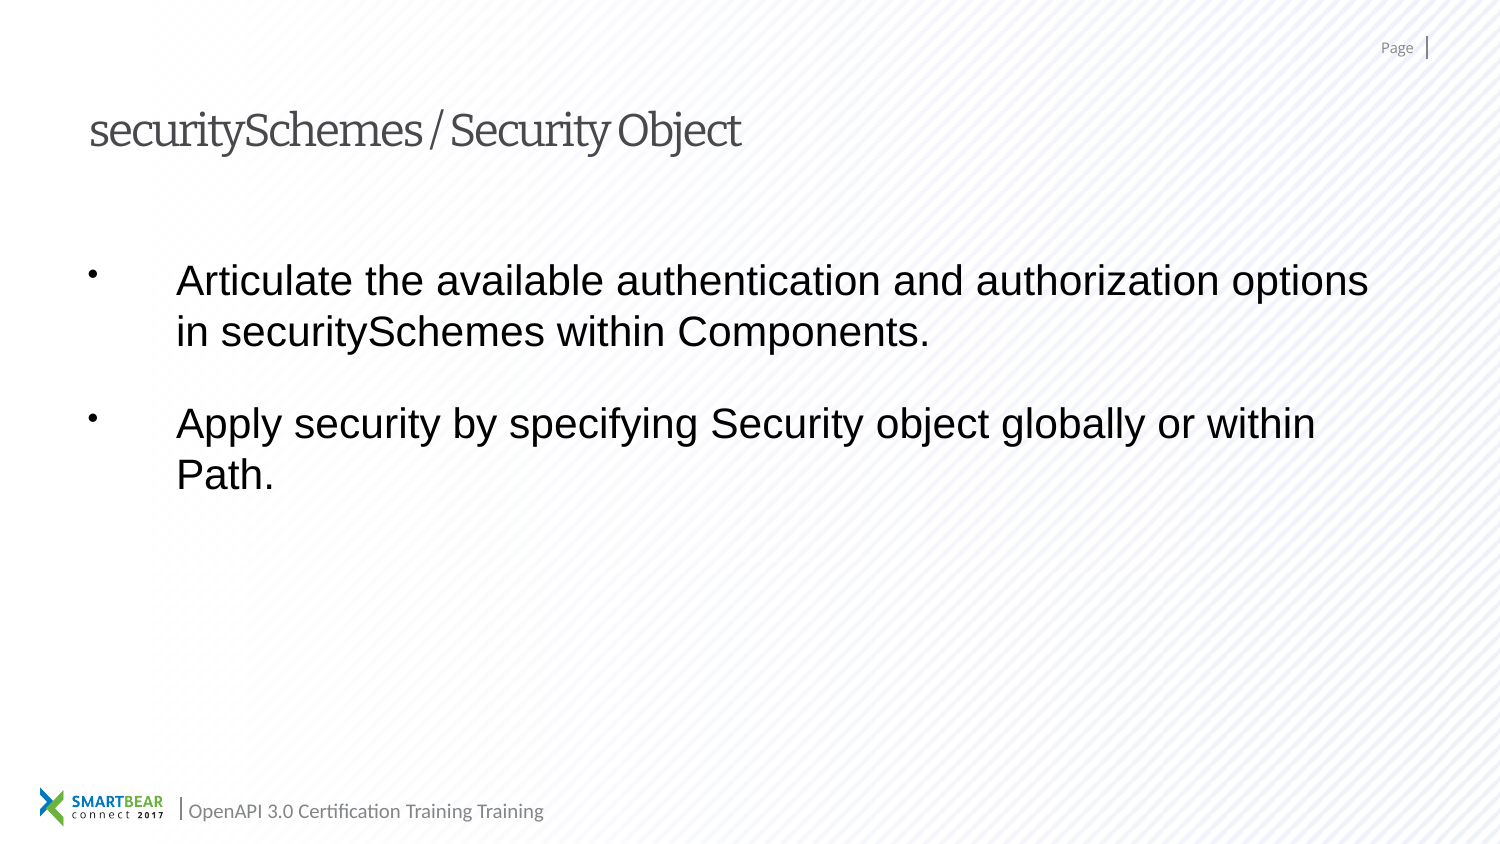

# securitySchemes / Security Object

Articulate the available authentication and authorization options in securitySchemes within Components.
Apply security by specifying Security object globally or within Path.
OpenAPI 3.0 Certification Training Training